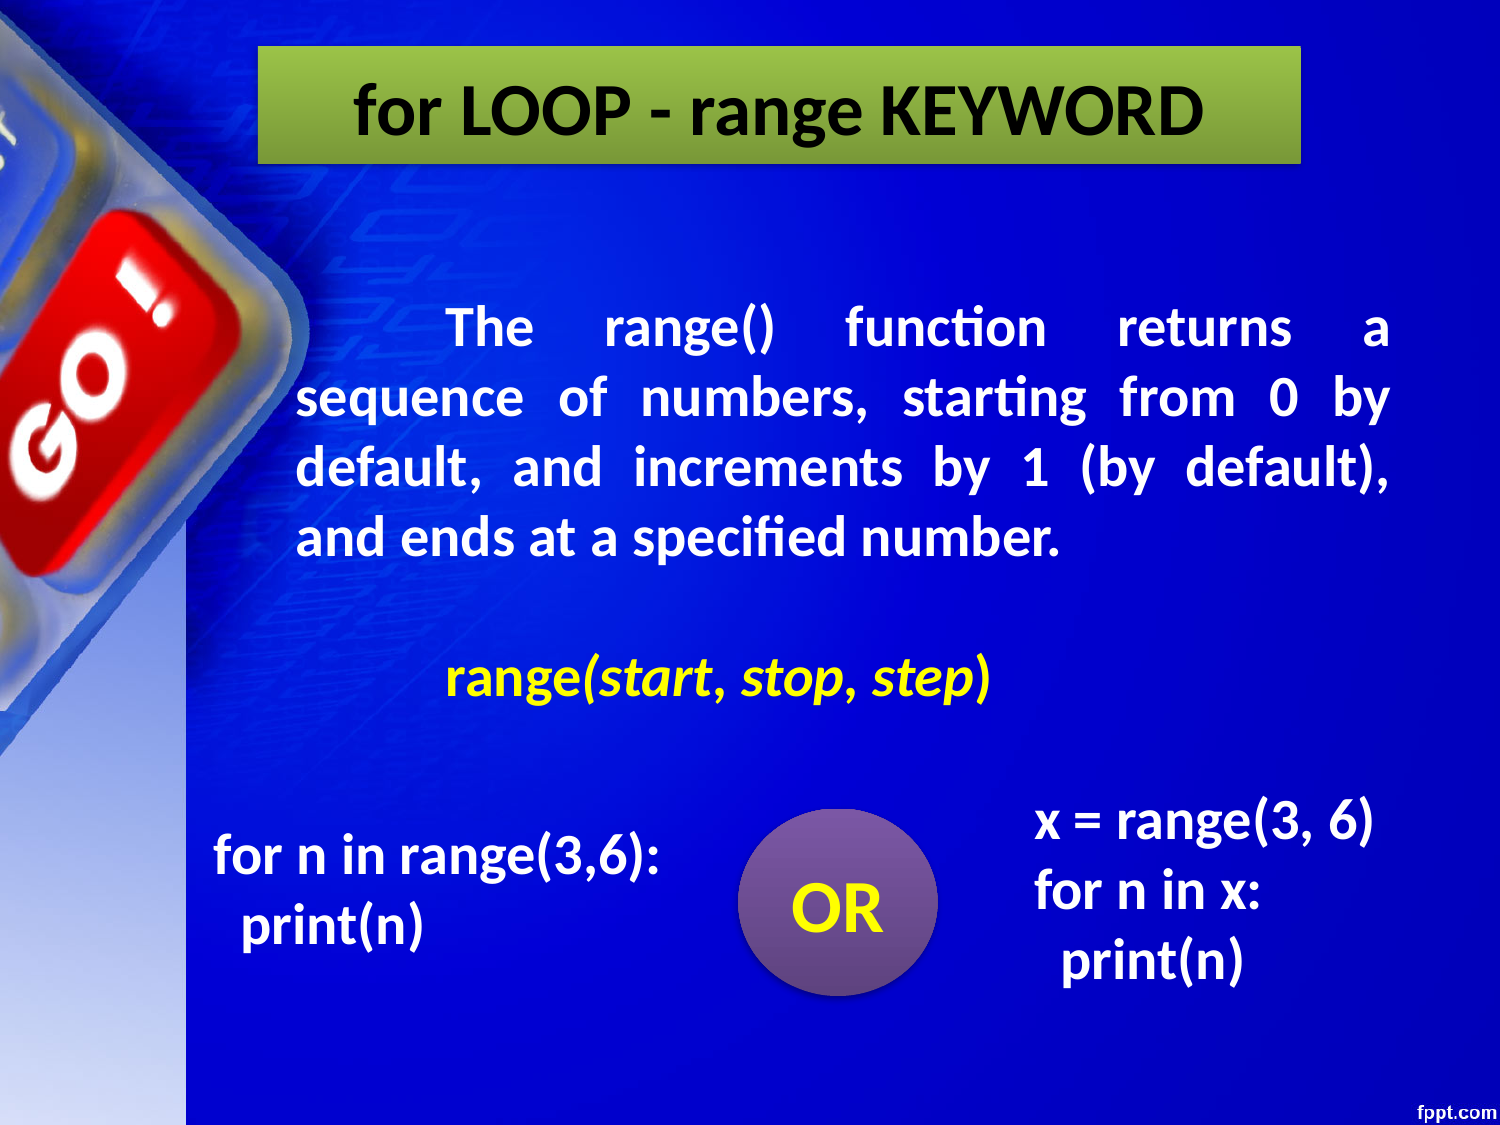

for LOOP - range KEYWORD
	The range() function returns a sequence of numbers, starting from 0 by default, and increments by 1 (by default), and ends at a specified number.

	range(start, stop, step)

x = range(3, 6)
for n in x:
  print(n)
for n in range(3,6):
  print(n)
OR